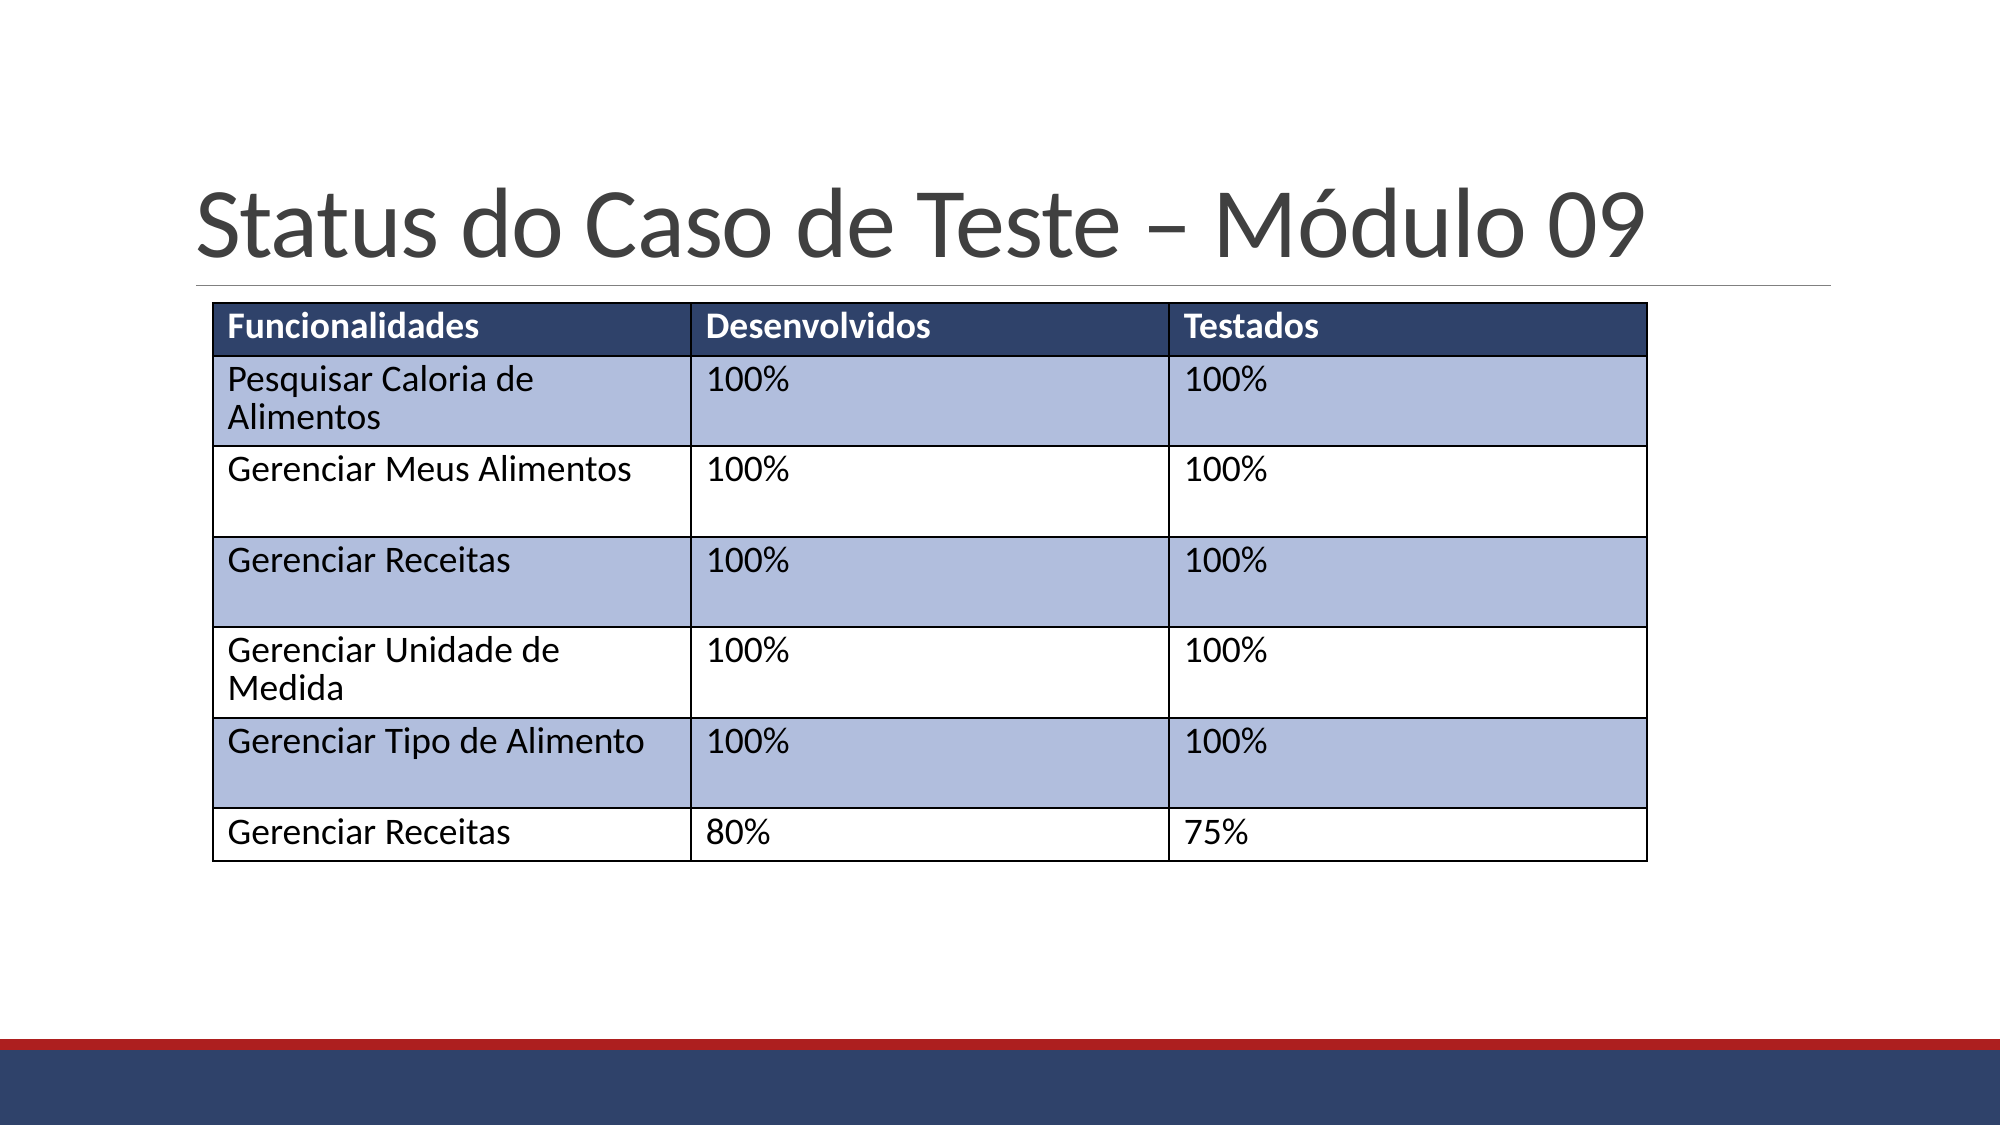

# Status do Caso de Teste – Módulo 09
| Funcionalidades | Desenvolvidos | Testados |
| --- | --- | --- |
| Pesquisar Caloria de Alimentos | 100% | 100% |
| Gerenciar Meus Alimentos | 100% | 100% |
| Gerenciar Receitas | 100% | 100% |
| Gerenciar Unidade de Medida | 100% | 100% |
| Gerenciar Tipo de Alimento | 100% | 100% |
| Gerenciar Receitas | 80% | 75% |